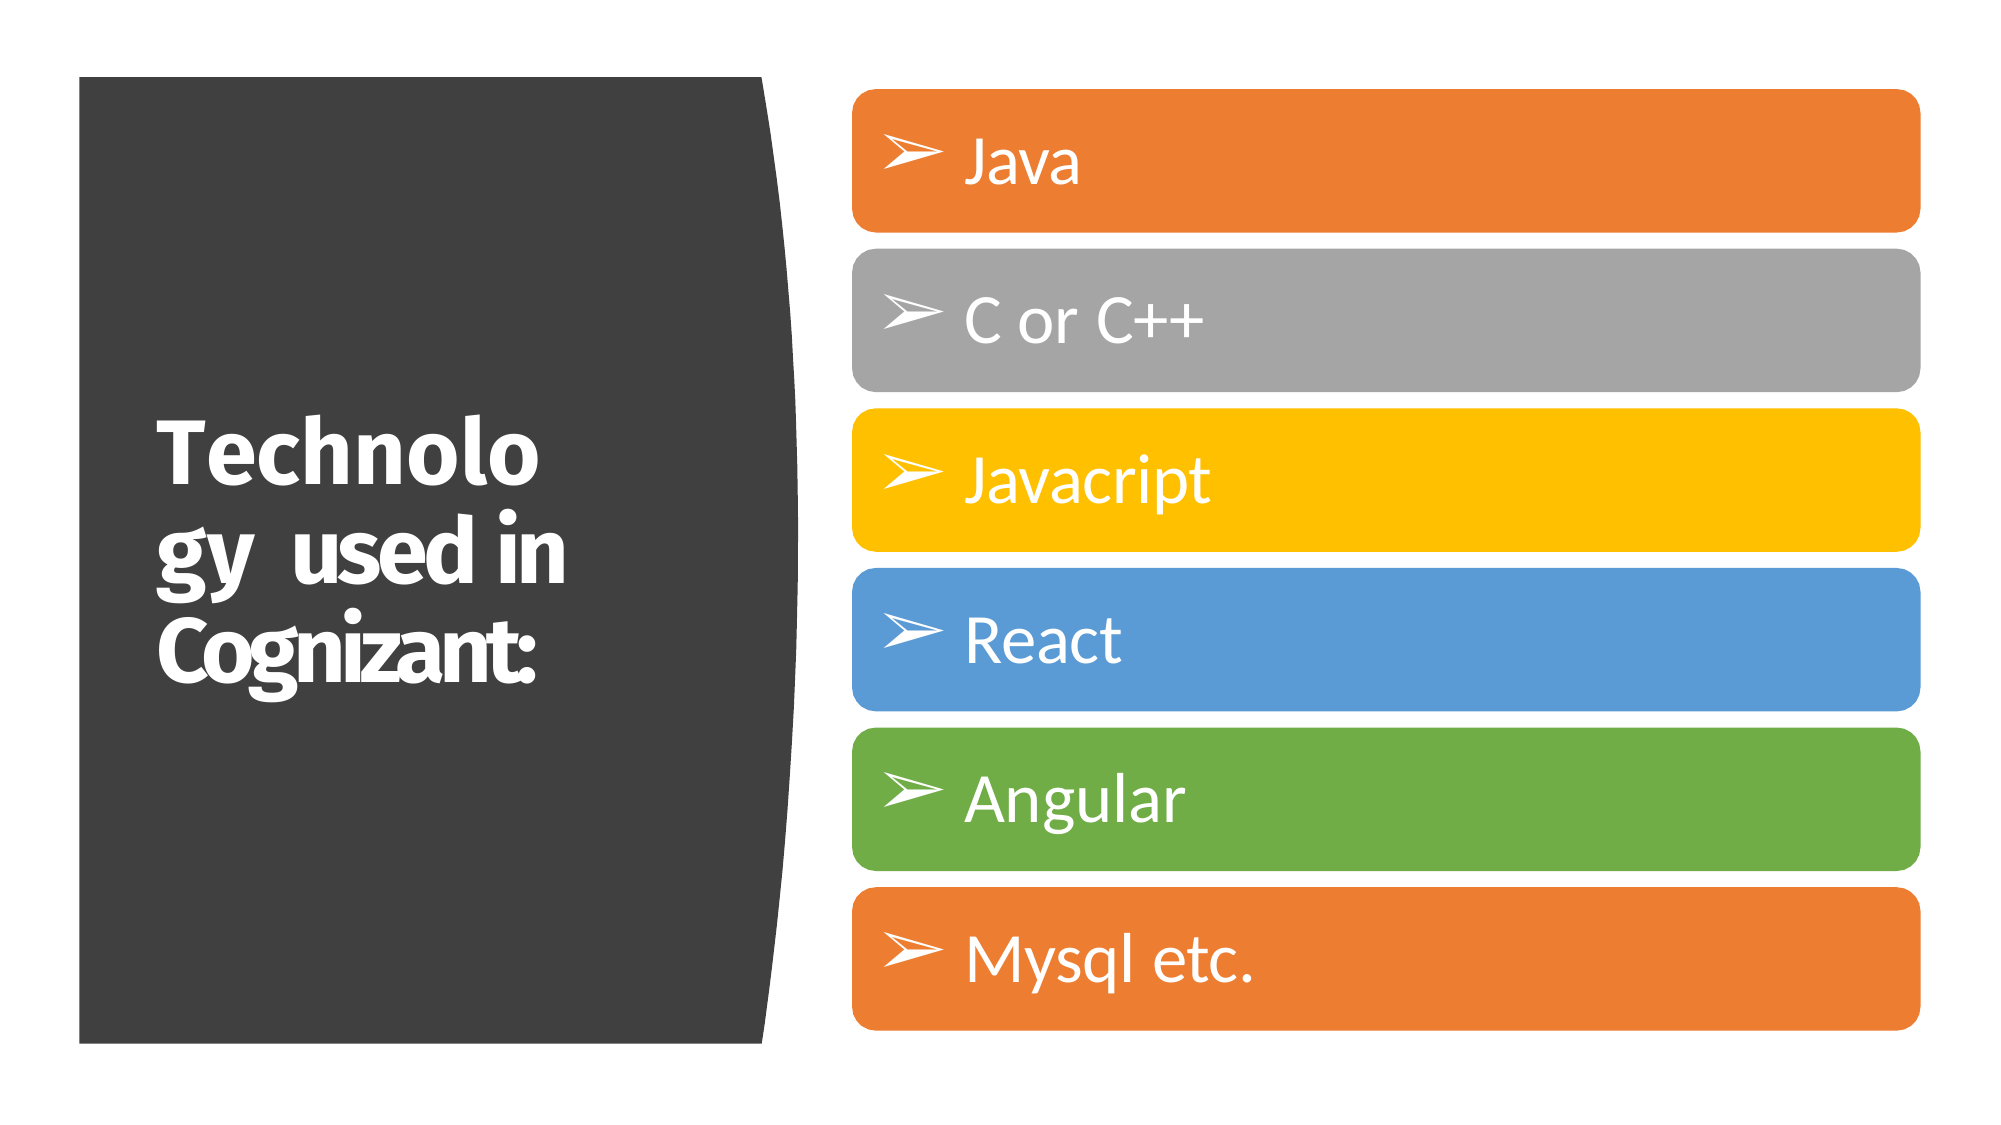

Java
C or C++
Javacript
React
Angular
Mysql etc.

Technology  used in  Cognizant: